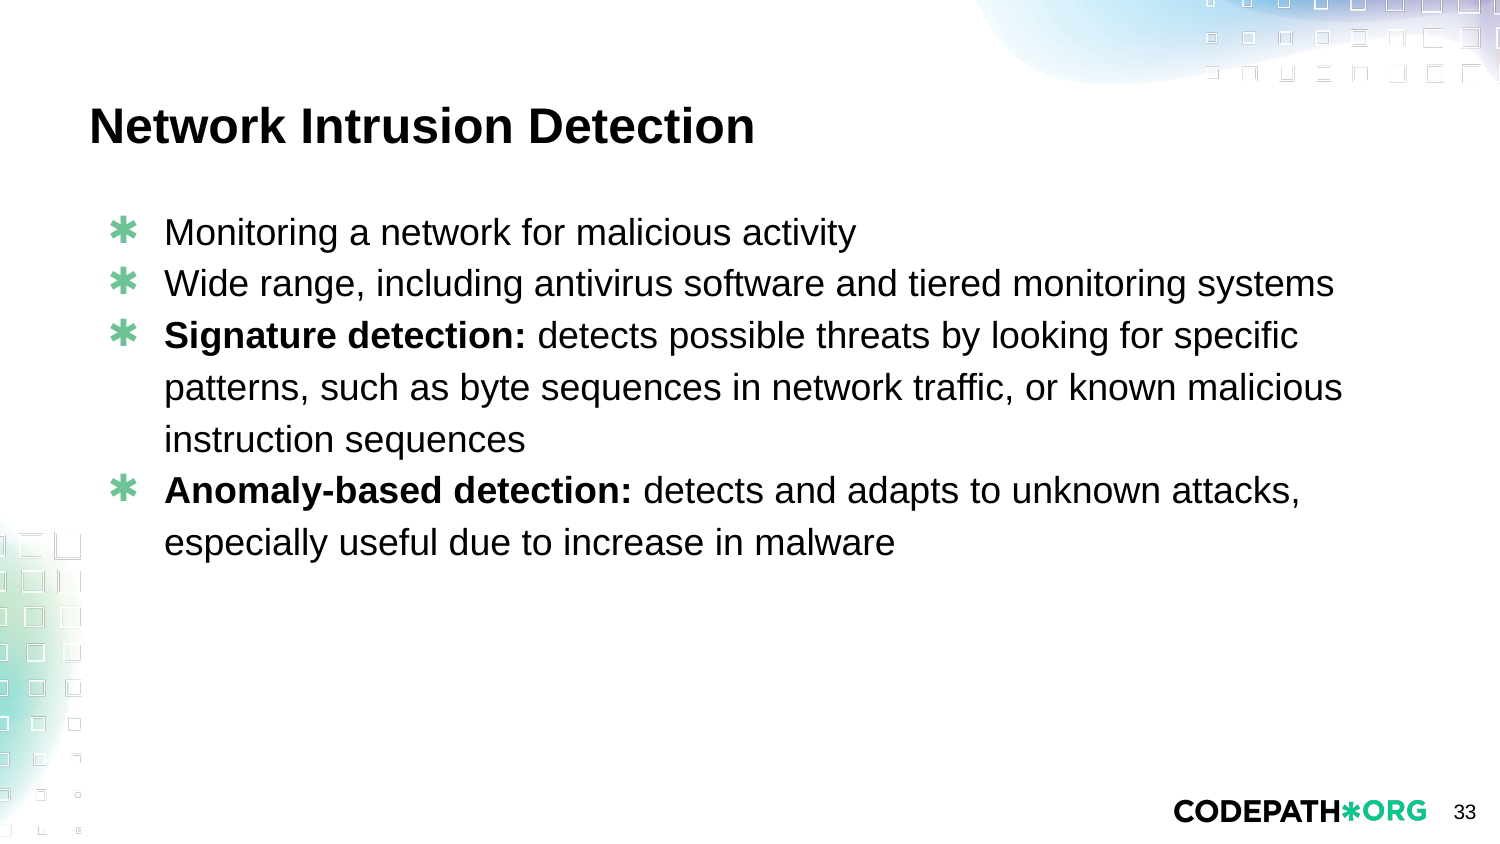

# Network Intrusion Detection
Monitoring a network for malicious activity
Wide range, including antivirus software and tiered monitoring systems
Signature detection: detects possible threats by looking for specific patterns, such as byte sequences in network traffic, or known malicious instruction sequences
Anomaly-based detection: detects and adapts to unknown attacks, especially useful due to increase in malware
33